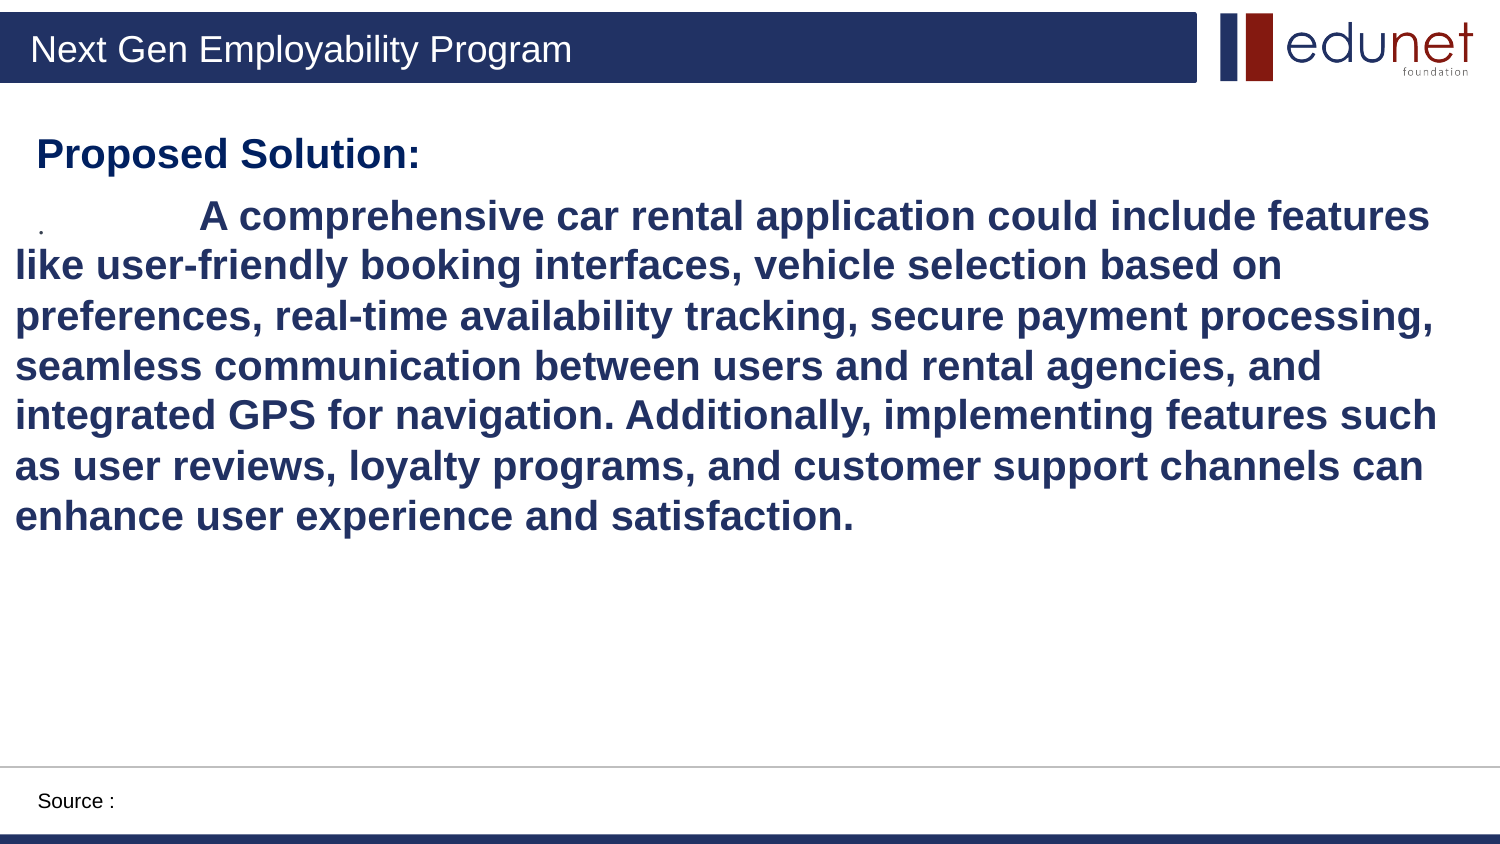

Proposed Solution:
                A comprehensive car rental application could include features like user-friendly booking interfaces, vehicle selection based on preferences, real-time availability tracking, secure payment processing, seamless communication between users and rental agencies, and integrated GPS for navigation. Additionally, implementing features such as user reviews, loyalty programs, and customer support channels can enhance user experience and satisfaction.
.
Source :